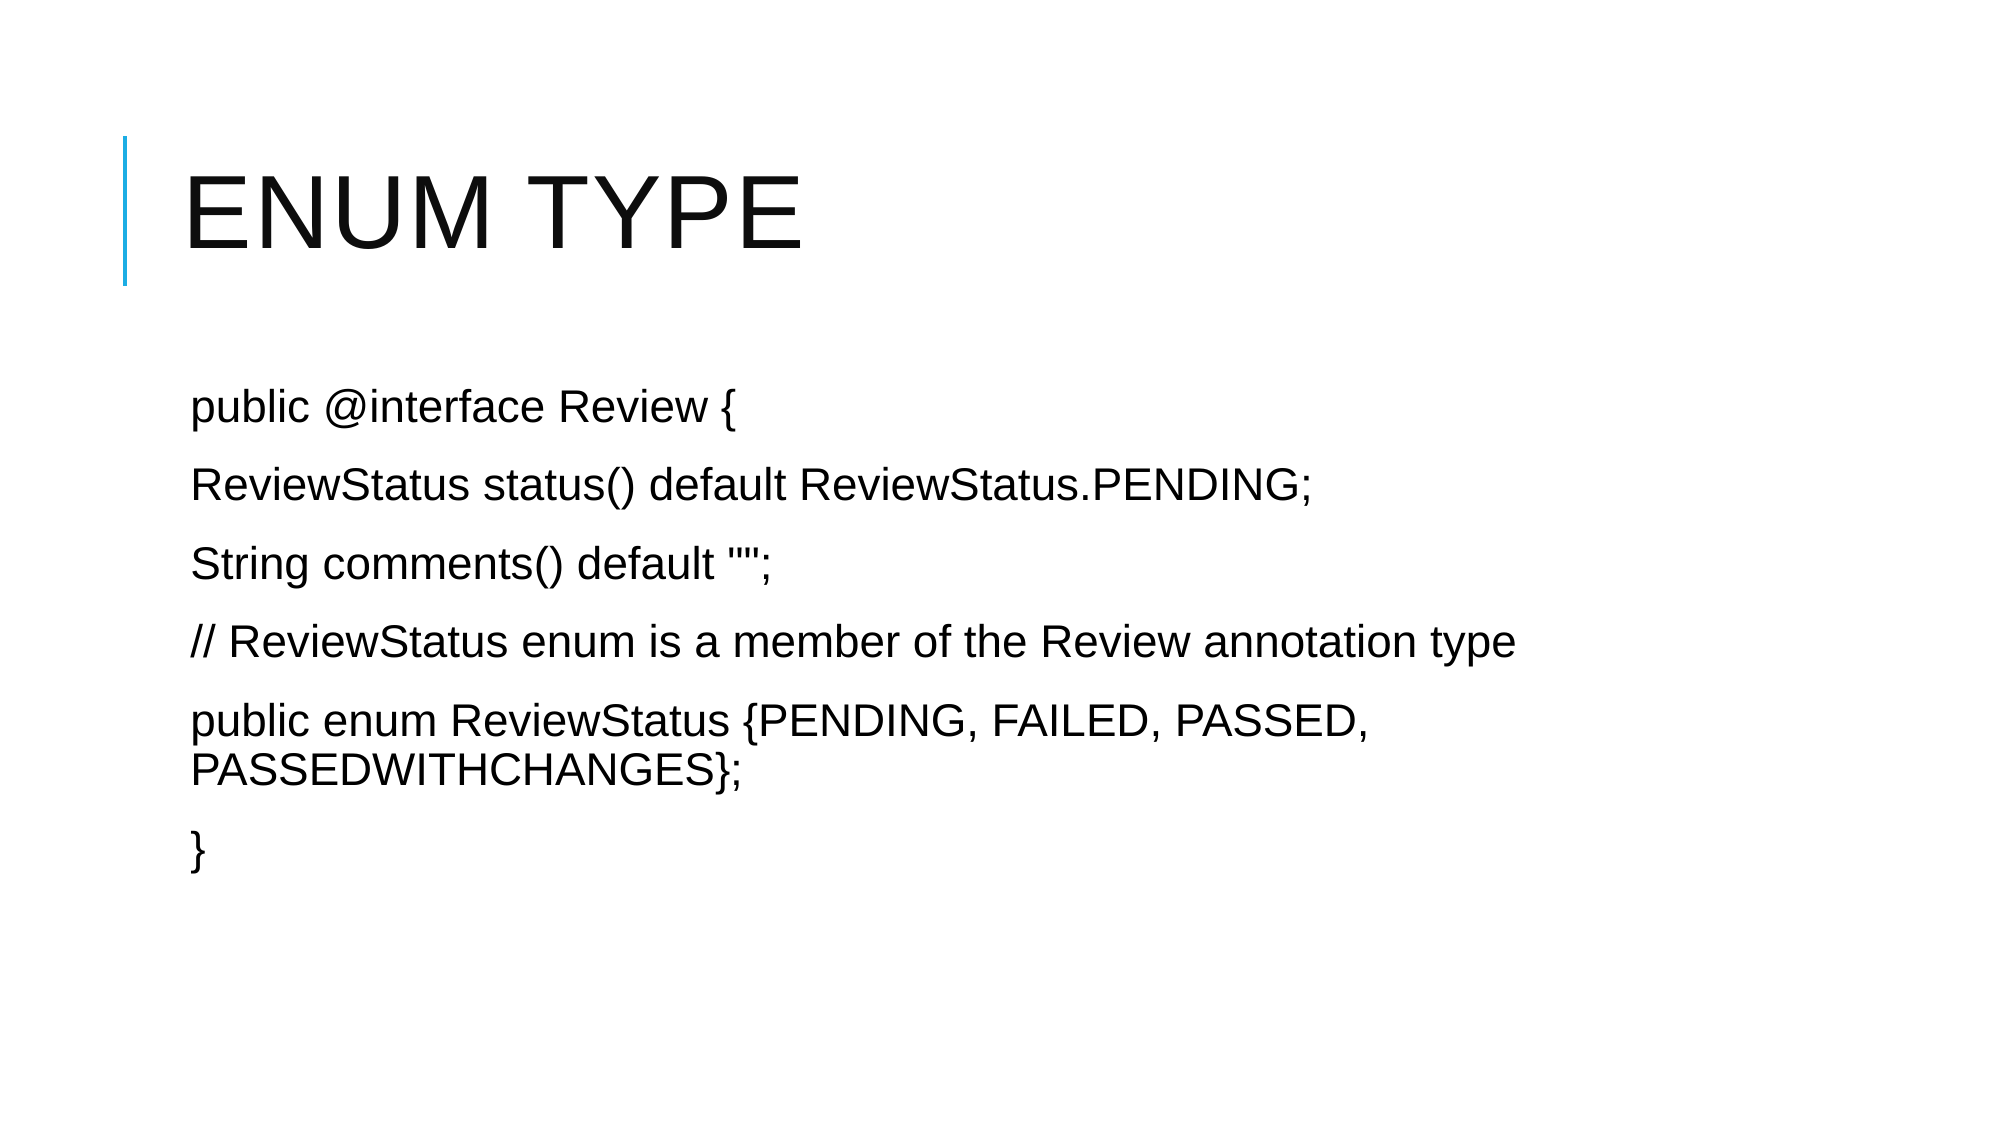

# Enum Type
public @interface Review {
ReviewStatus status() default ReviewStatus.PENDING;
String comments() default "";
// ReviewStatus enum is a member of the Review annotation type
public enum ReviewStatus {PENDING, FAILED, PASSED, PASSEDWITHCHANGES};
}